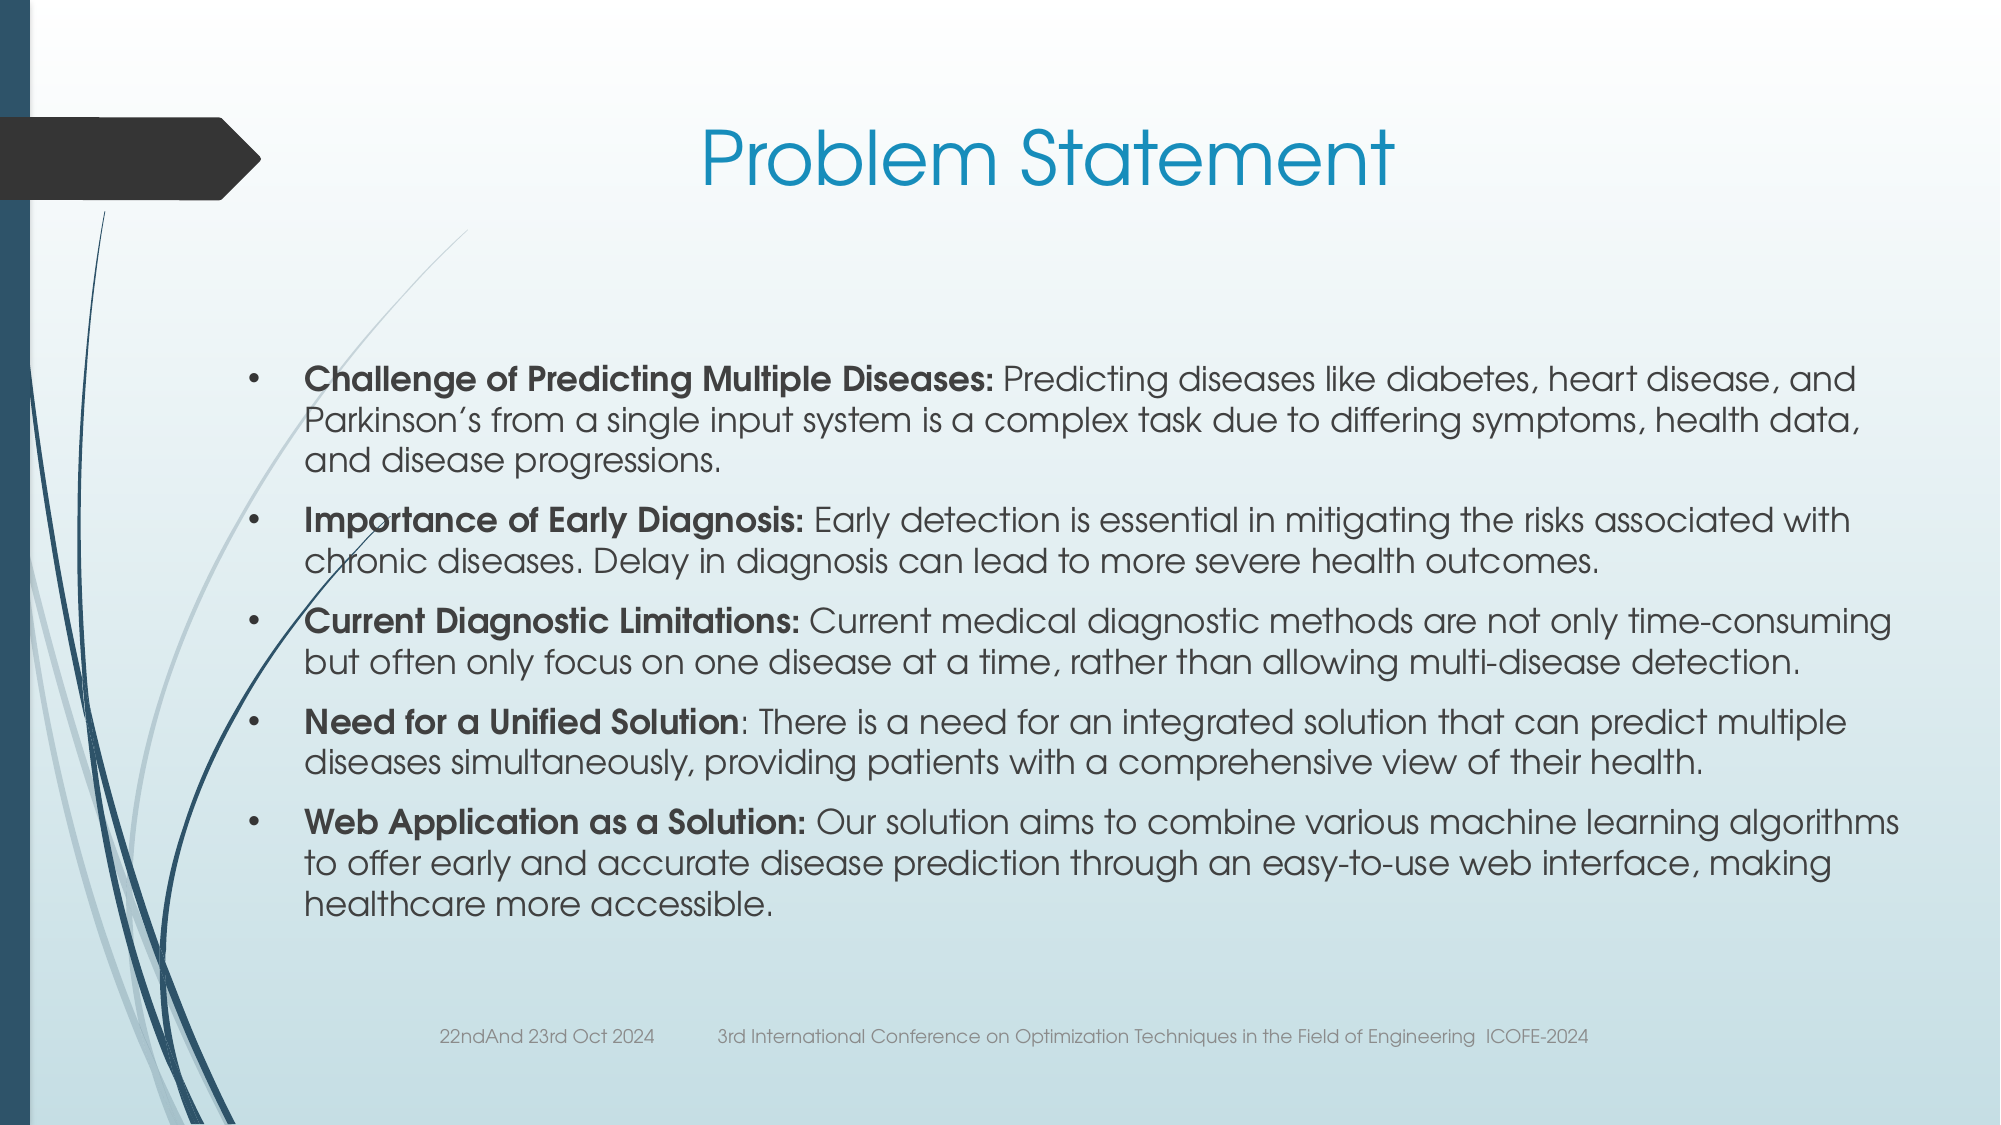

# Problem Statement
4
Challenge of Predicting Multiple Diseases: Predicting diseases like diabetes, heart disease, and Parkinson’s from a single input system is a complex task due to differing symptoms, health data, and disease progressions.
Importance of Early Diagnosis: Early detection is essential in mitigating the risks associated with chronic diseases. Delay in diagnosis can lead to more severe health outcomes.
Current Diagnostic Limitations: Current medical diagnostic methods are not only time-consuming but often only focus on one disease at a time, rather than allowing multi-disease detection.
Need for a Unified Solution: There is a need for an integrated solution that can predict multiple diseases simultaneously, providing patients with a comprehensive view of their health.
Web Application as a Solution: Our solution aims to combine various machine learning algorithms to offer early and accurate disease prediction through an easy-to-use web interface, making healthcare more accessible.
22ndAnd 23rd Oct 2024            3rd International Conference on Optimization Techniques in the Field of Engineering  ICOFE-2024